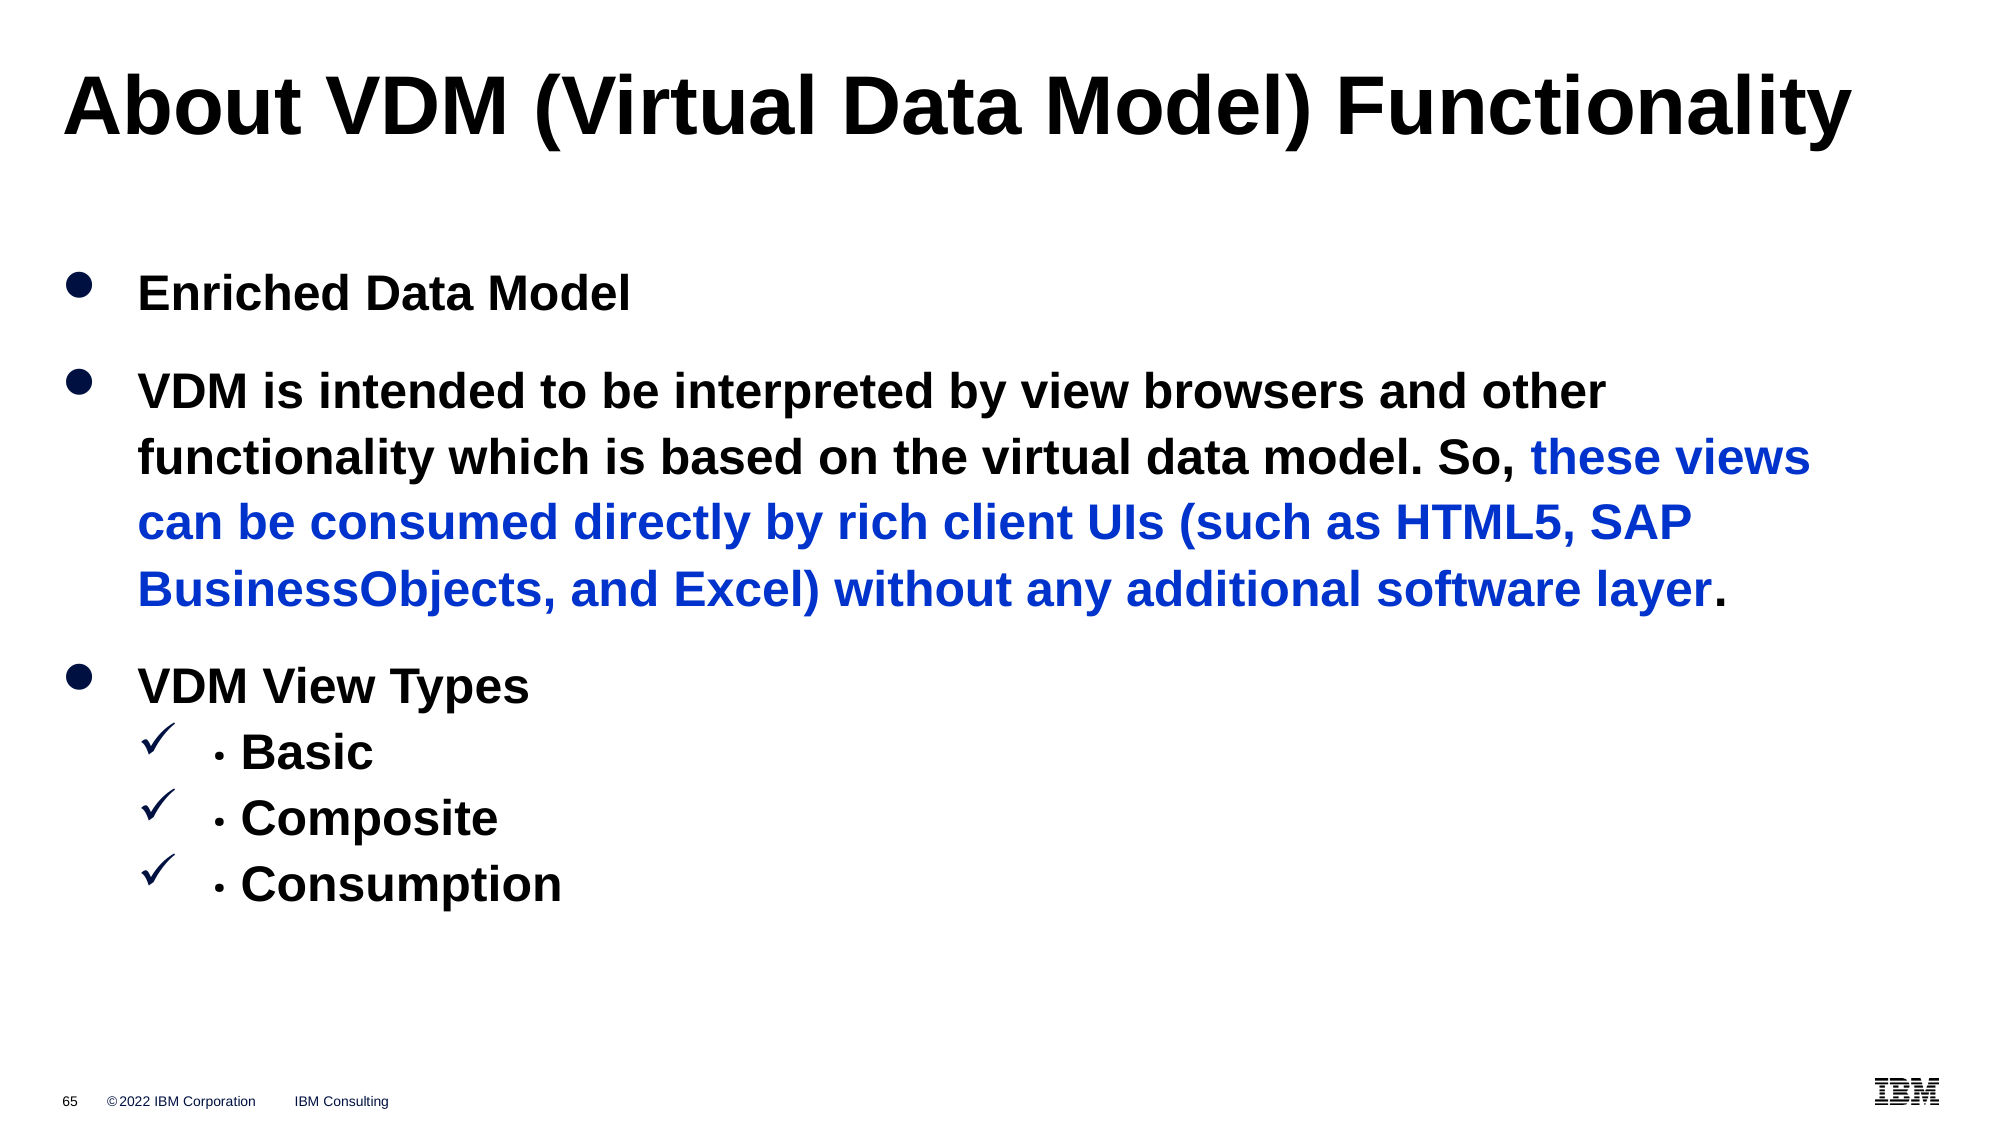

# About VDM (Virtual Data Model) Functionality
Enriched Data Model
VDM is intended to be interpreted by view browsers and other functionality which is based on the virtual data model. So, these views can be consumed directly by rich client UIs (such as HTML5, SAP BusinessObjects, and Excel) without any additional software layer.
VDM View Types
‧ Basic
‧ Composite
‧ Consumption